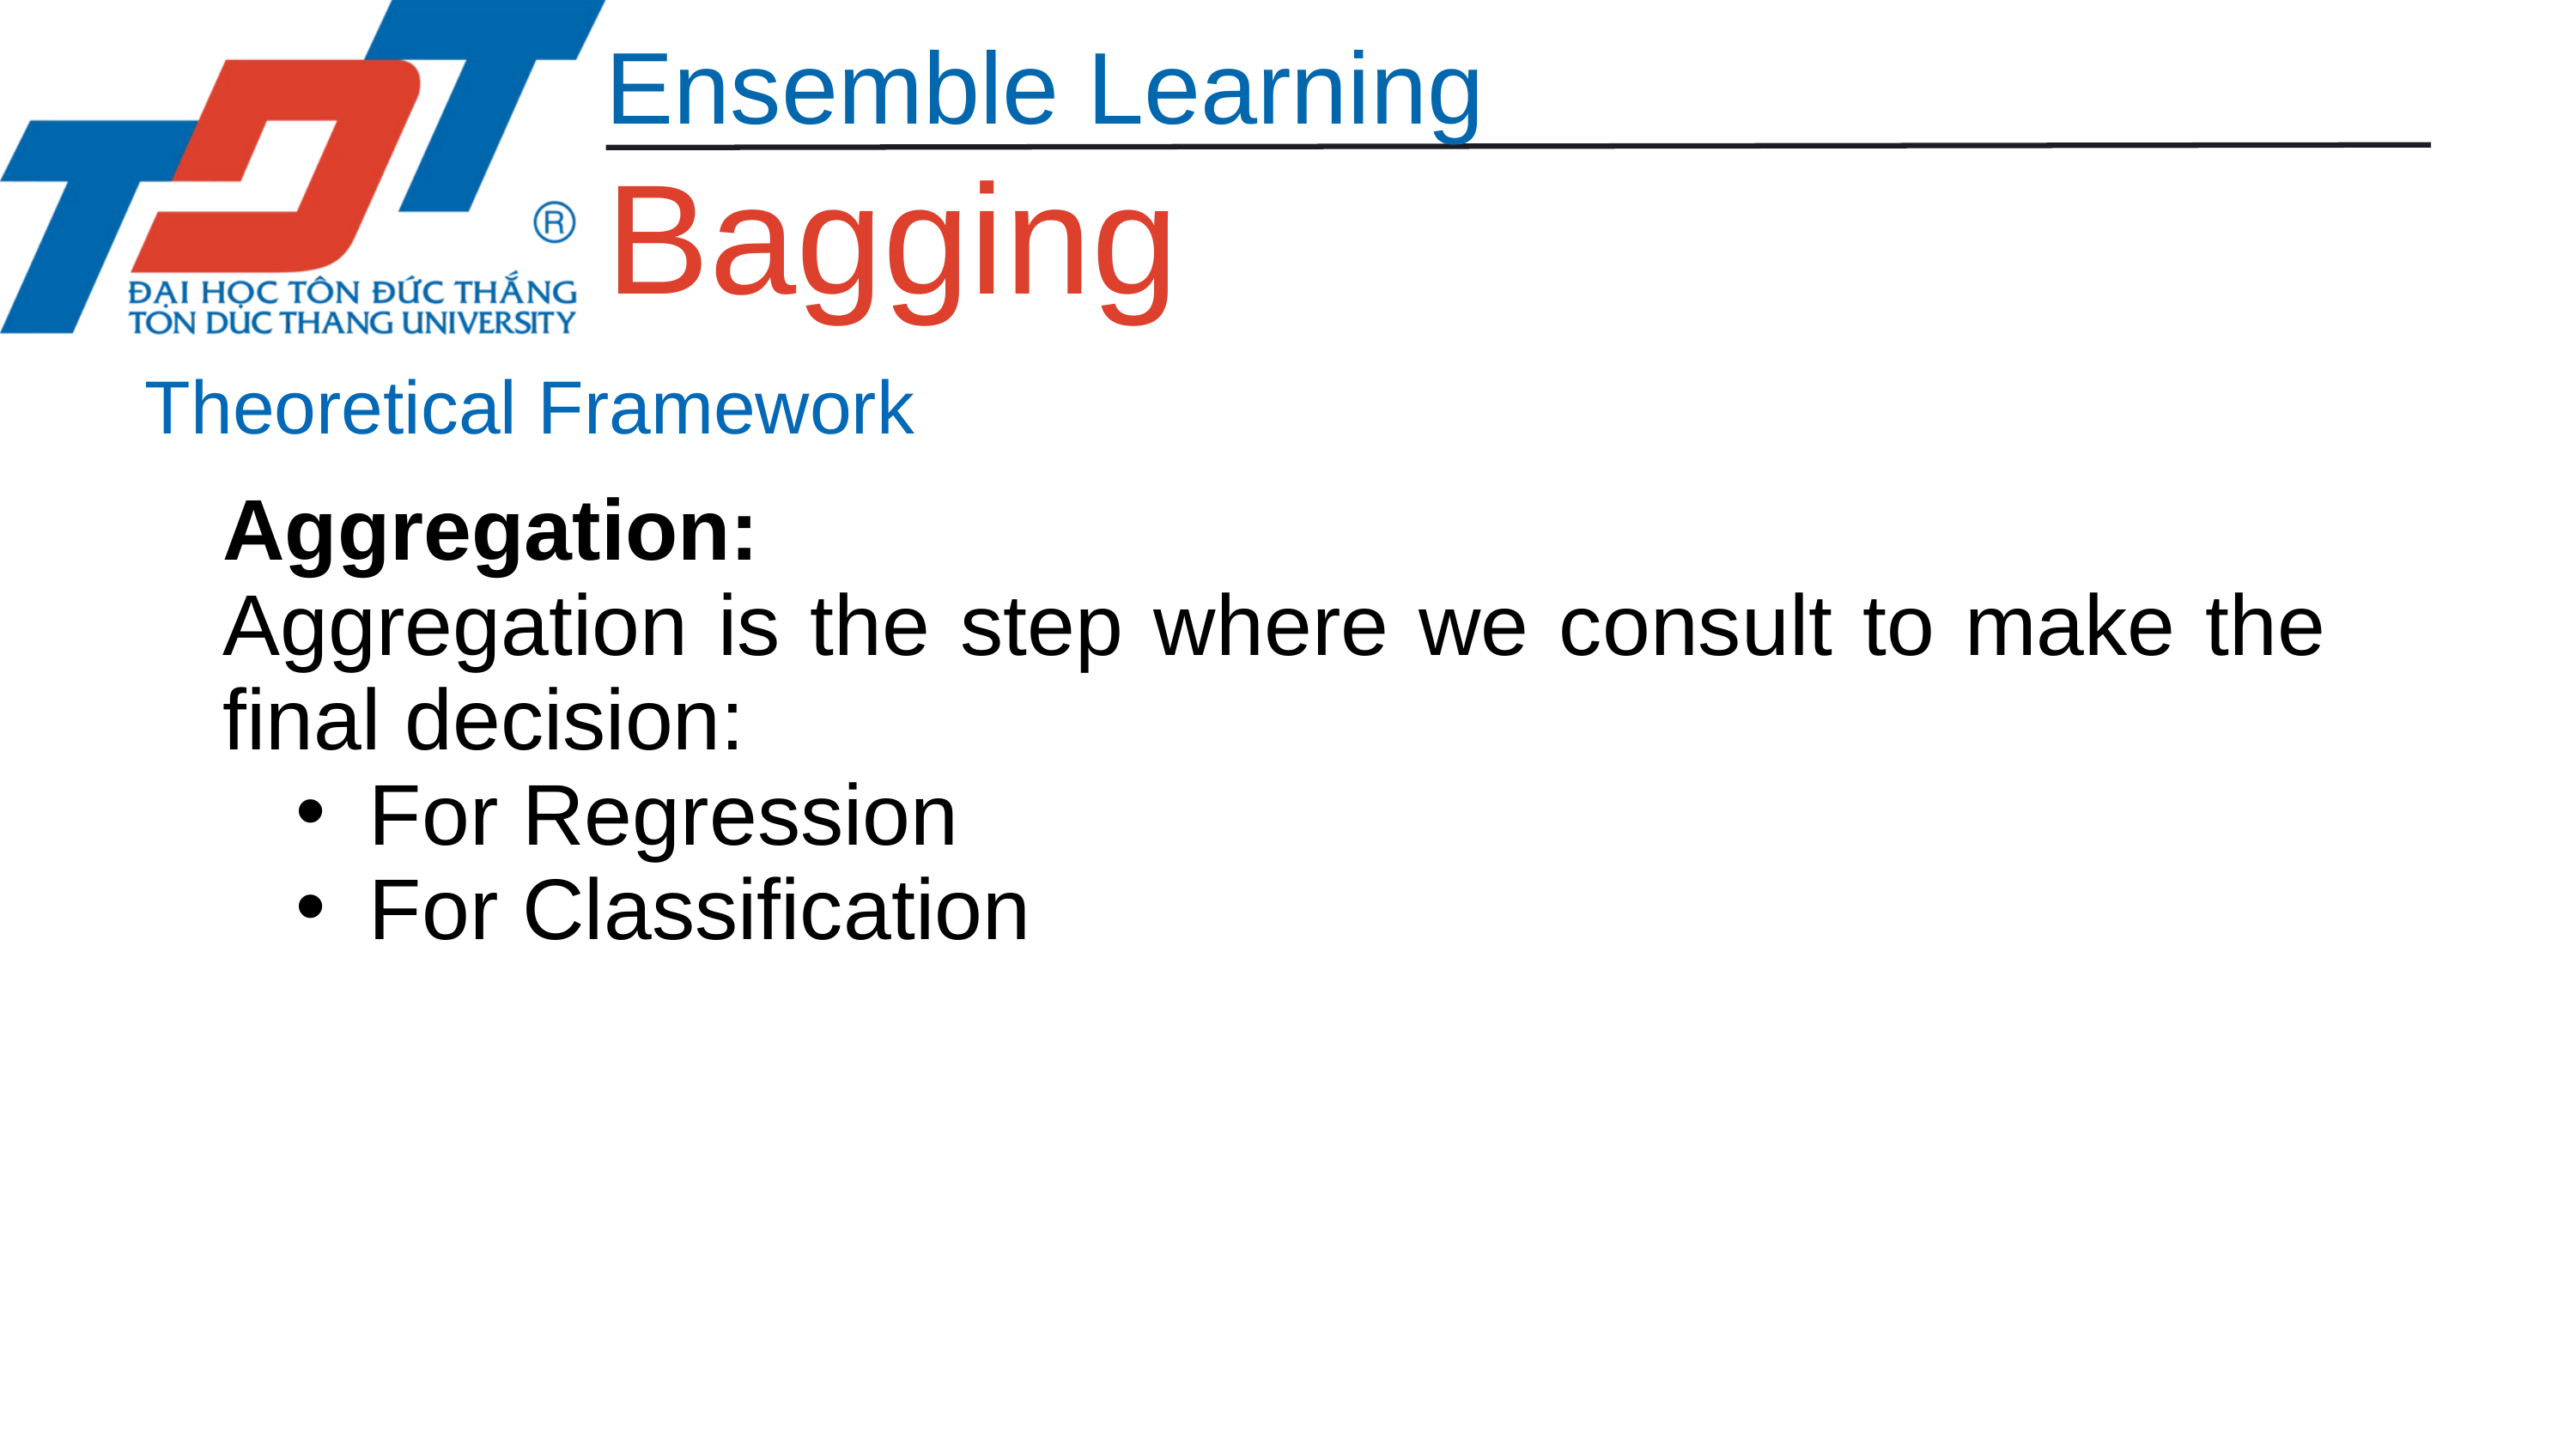

Ensemble Learning

Bagging
Theoretical Framework
Aggregation:
Aggregation is the step where we consult to make the final decision:
For Regression
For Classification